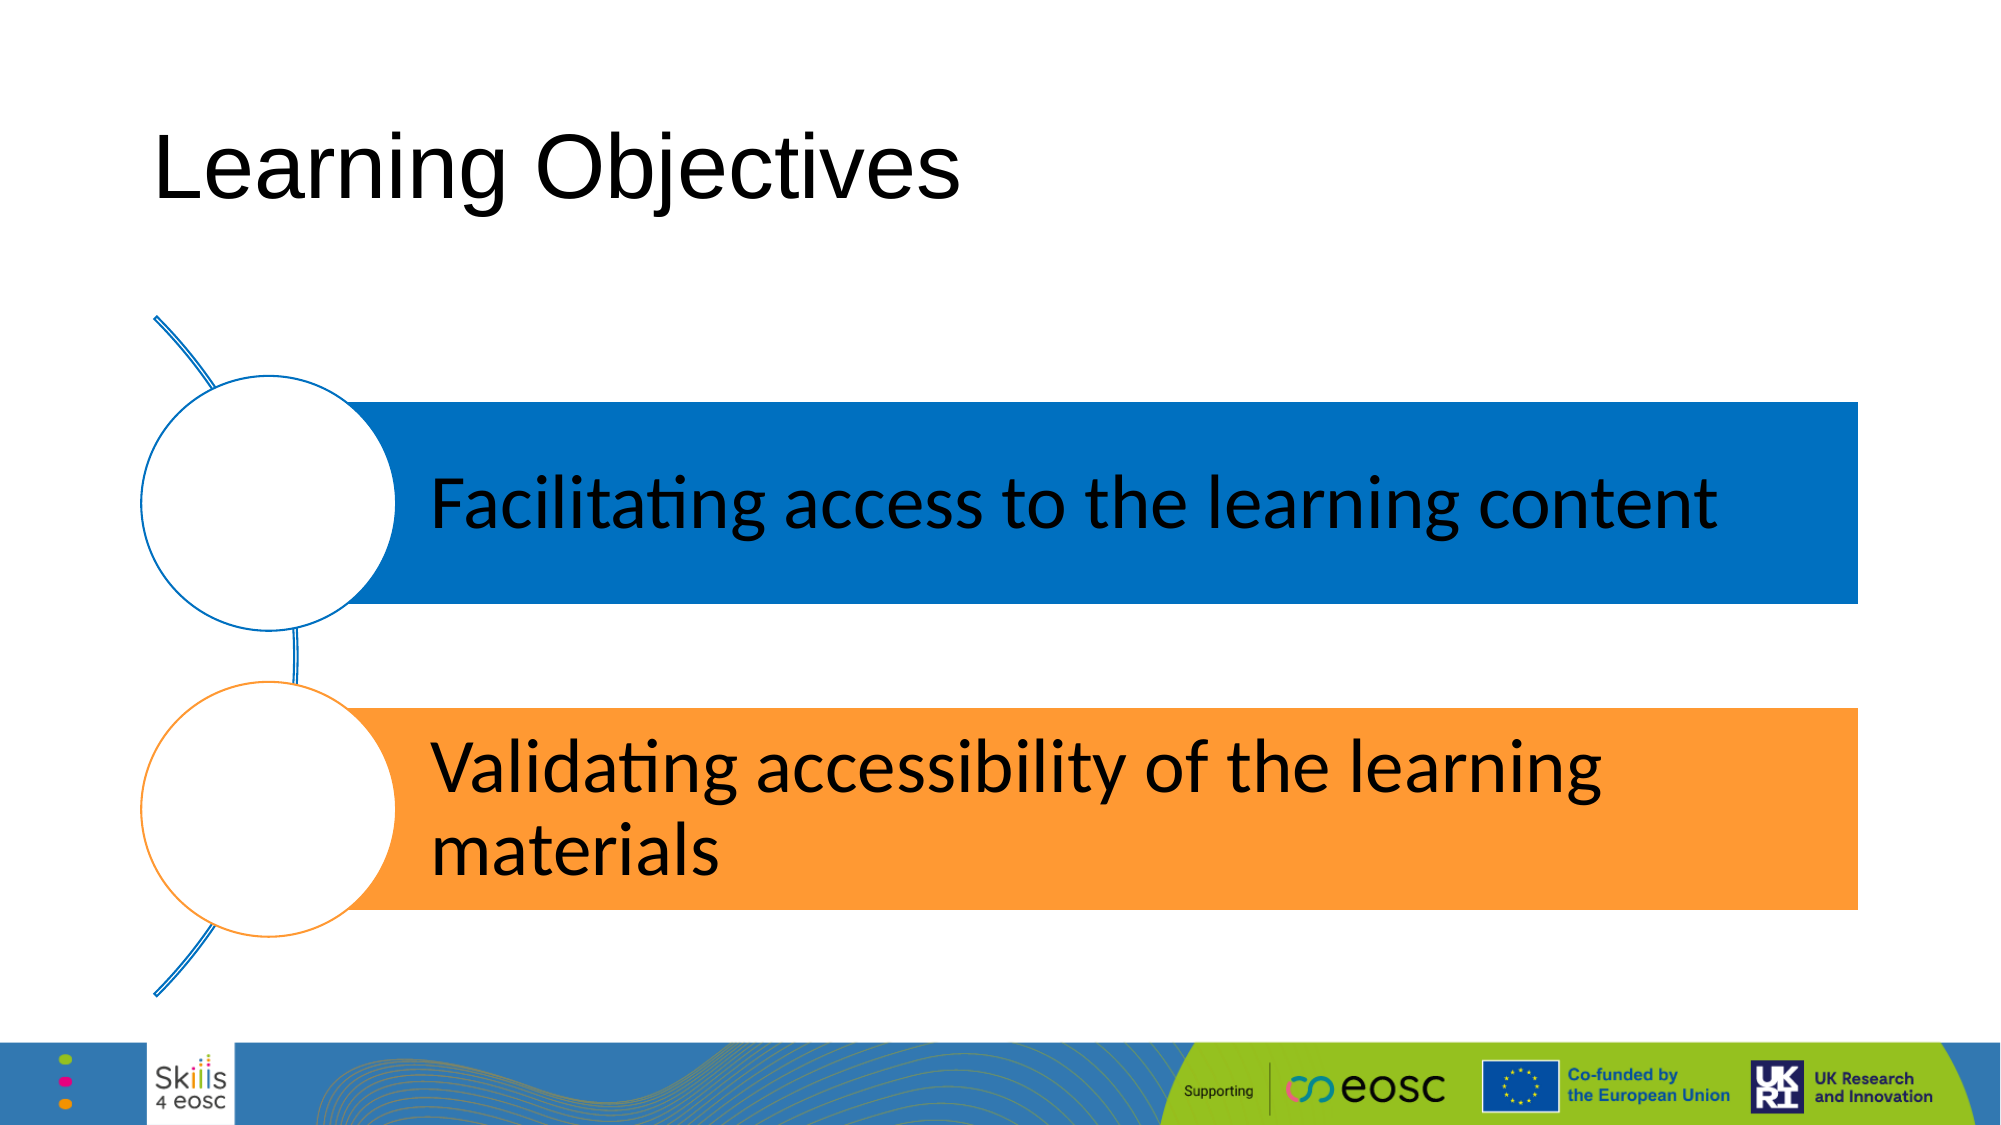

# Learning Objectives
Facilitating access to the learning content
Validating accessibility of the learning materials